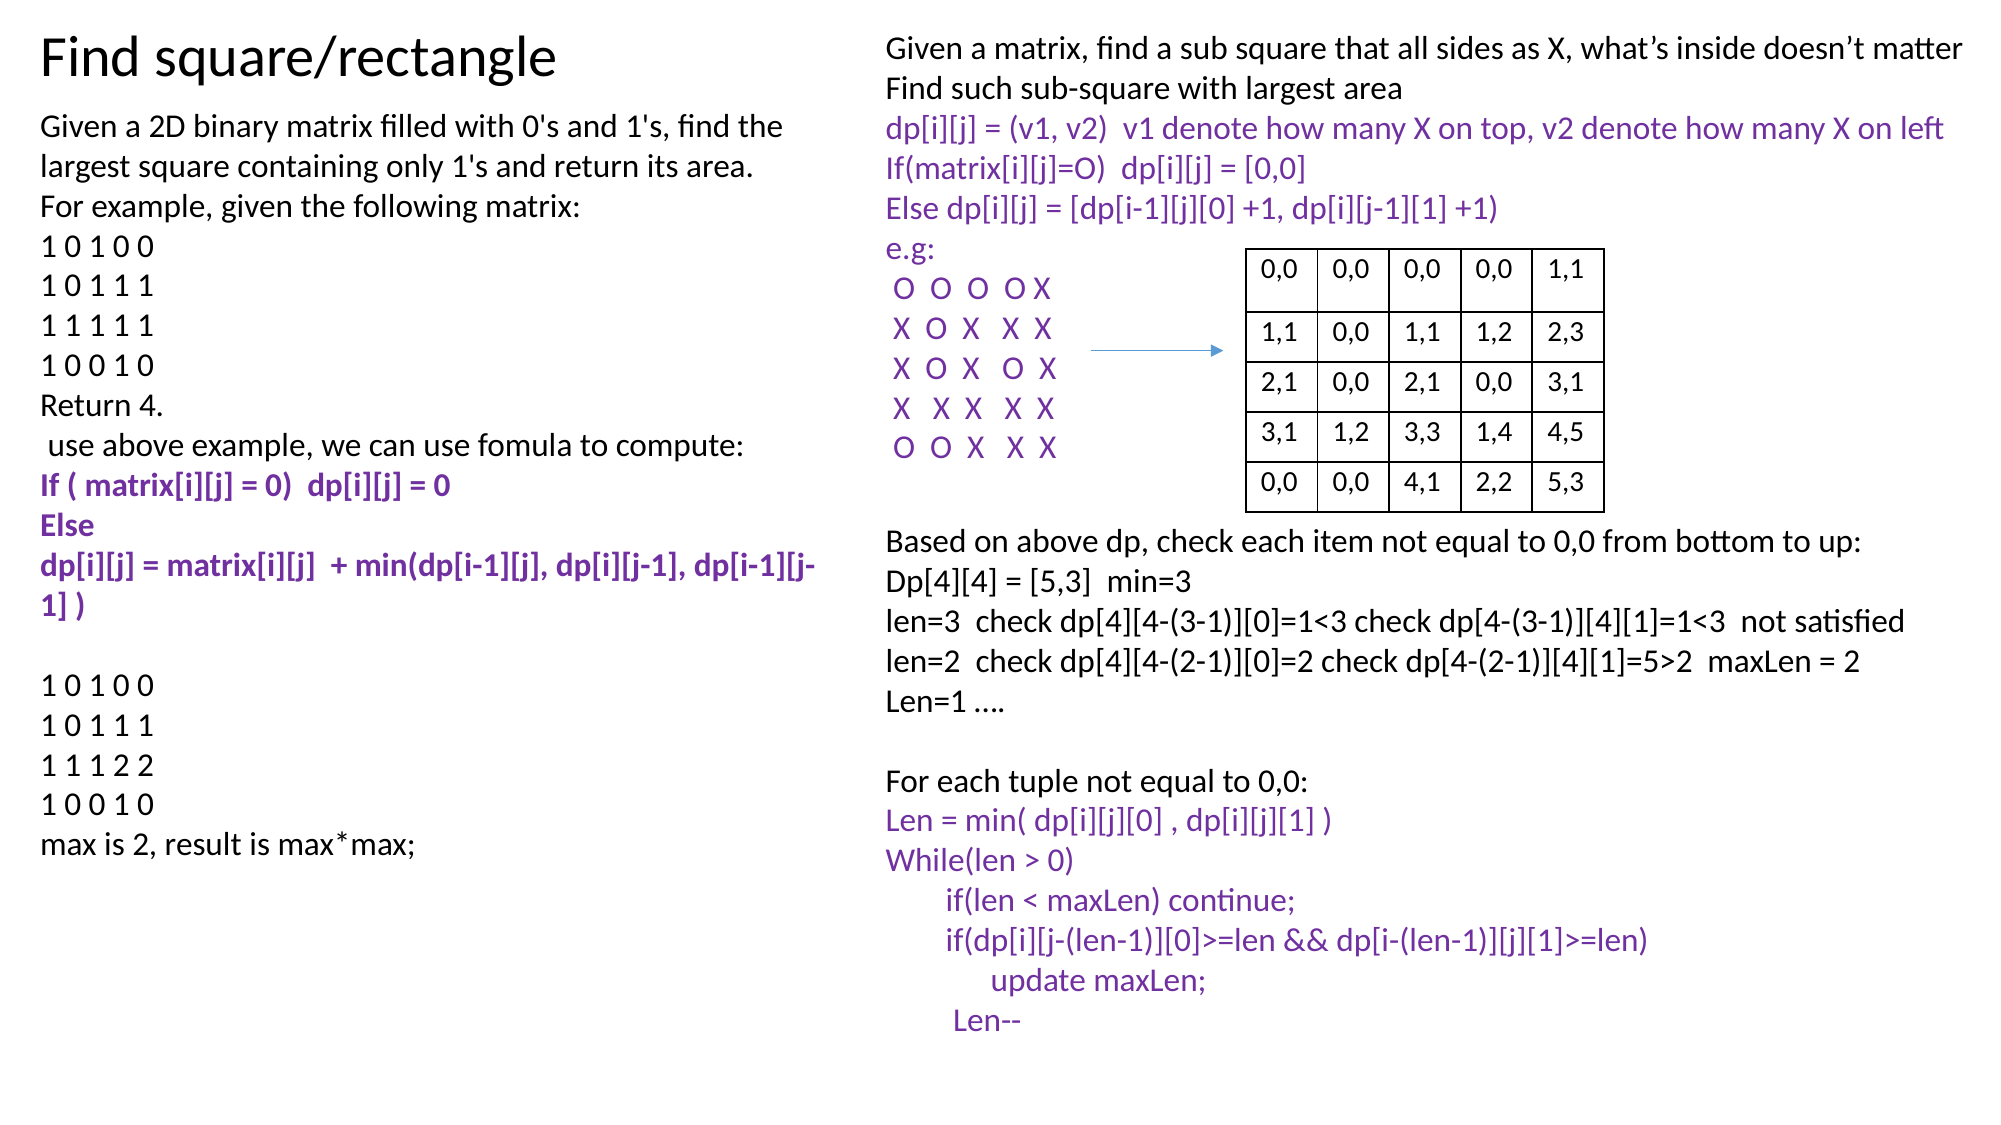

# Find square/rectangle
Given a matrix, find a sub square that all sides as X, what’s inside doesn’t matter
Find such sub-square with largest area
dp[i][j] = (v1, v2)  v1 denote how many X on top, v2 denote how many X on left
If(matrix[i][j]=O)  dp[i][j] = [0,0]
Else dp[i][j] = [dp[i-1][j][0] +1, dp[i][j-1][1] +1)
e.g:
 O  O  O  O X
 X  O  X   X  X
 X  O  X   O  X
 X   X  X   X  X
 O  O  X   X  X
Given a 2D binary matrix filled with 0's and 1's, find the largest square containing only 1's and return its area.
For example, given the following matrix:
1 0 1 0 0
1 0 1 1 1
1 1 1 1 1
1 0 0 1 0
Return 4.
 use above example, we can use fomula to compute:
If ( matrix[i][j] = 0)  dp[i][j] = 0
Else
dp[i][j] = matrix[i][j]  + min(dp[i-1][j], dp[i][j-1], dp[i-1][j-1] )

1 0 1 0 0
1 0 1 1 1
1 1 1 2 2
1 0 0 1 0
max is 2, result is max*max;
| 0,0 | 0,0 | 0,0 | 0,0 | 1,1 |
| --- | --- | --- | --- | --- |
| 1,1 | 0,0 | 1,1 | 1,2 | 2,3 |
| 2,1 | 0,0 | 2,1 | 0,0 | 3,1 |
| 3,1 | 1,2 | 3,3 | 1,4 | 4,5 |
| 0,0 | 0,0 | 4,1 | 2,2 | 5,3 |
Based on above dp, check each item not equal to 0,0 from bottom to up:
Dp[4][4] = [5,3]  min=3
len=3  check dp[4][4-(3-1)][0]=1<3 check dp[4-(3-1)][4][1]=1<3  not satisfied
len=2  check dp[4][4-(2-1)][0]=2 check dp[4-(2-1)][4][1]=5>2  maxLen = 2
Len=1 ….

For each tuple not equal to 0,0:
Len = min( dp[i][j][0] , dp[i][j][1] )
While(len > 0)
        if(len < maxLen) continue;
        if(dp[i][j-(len-1)][0]>=len && dp[i-(len-1)][j][1]>=len)
              update maxLen;
         Len--